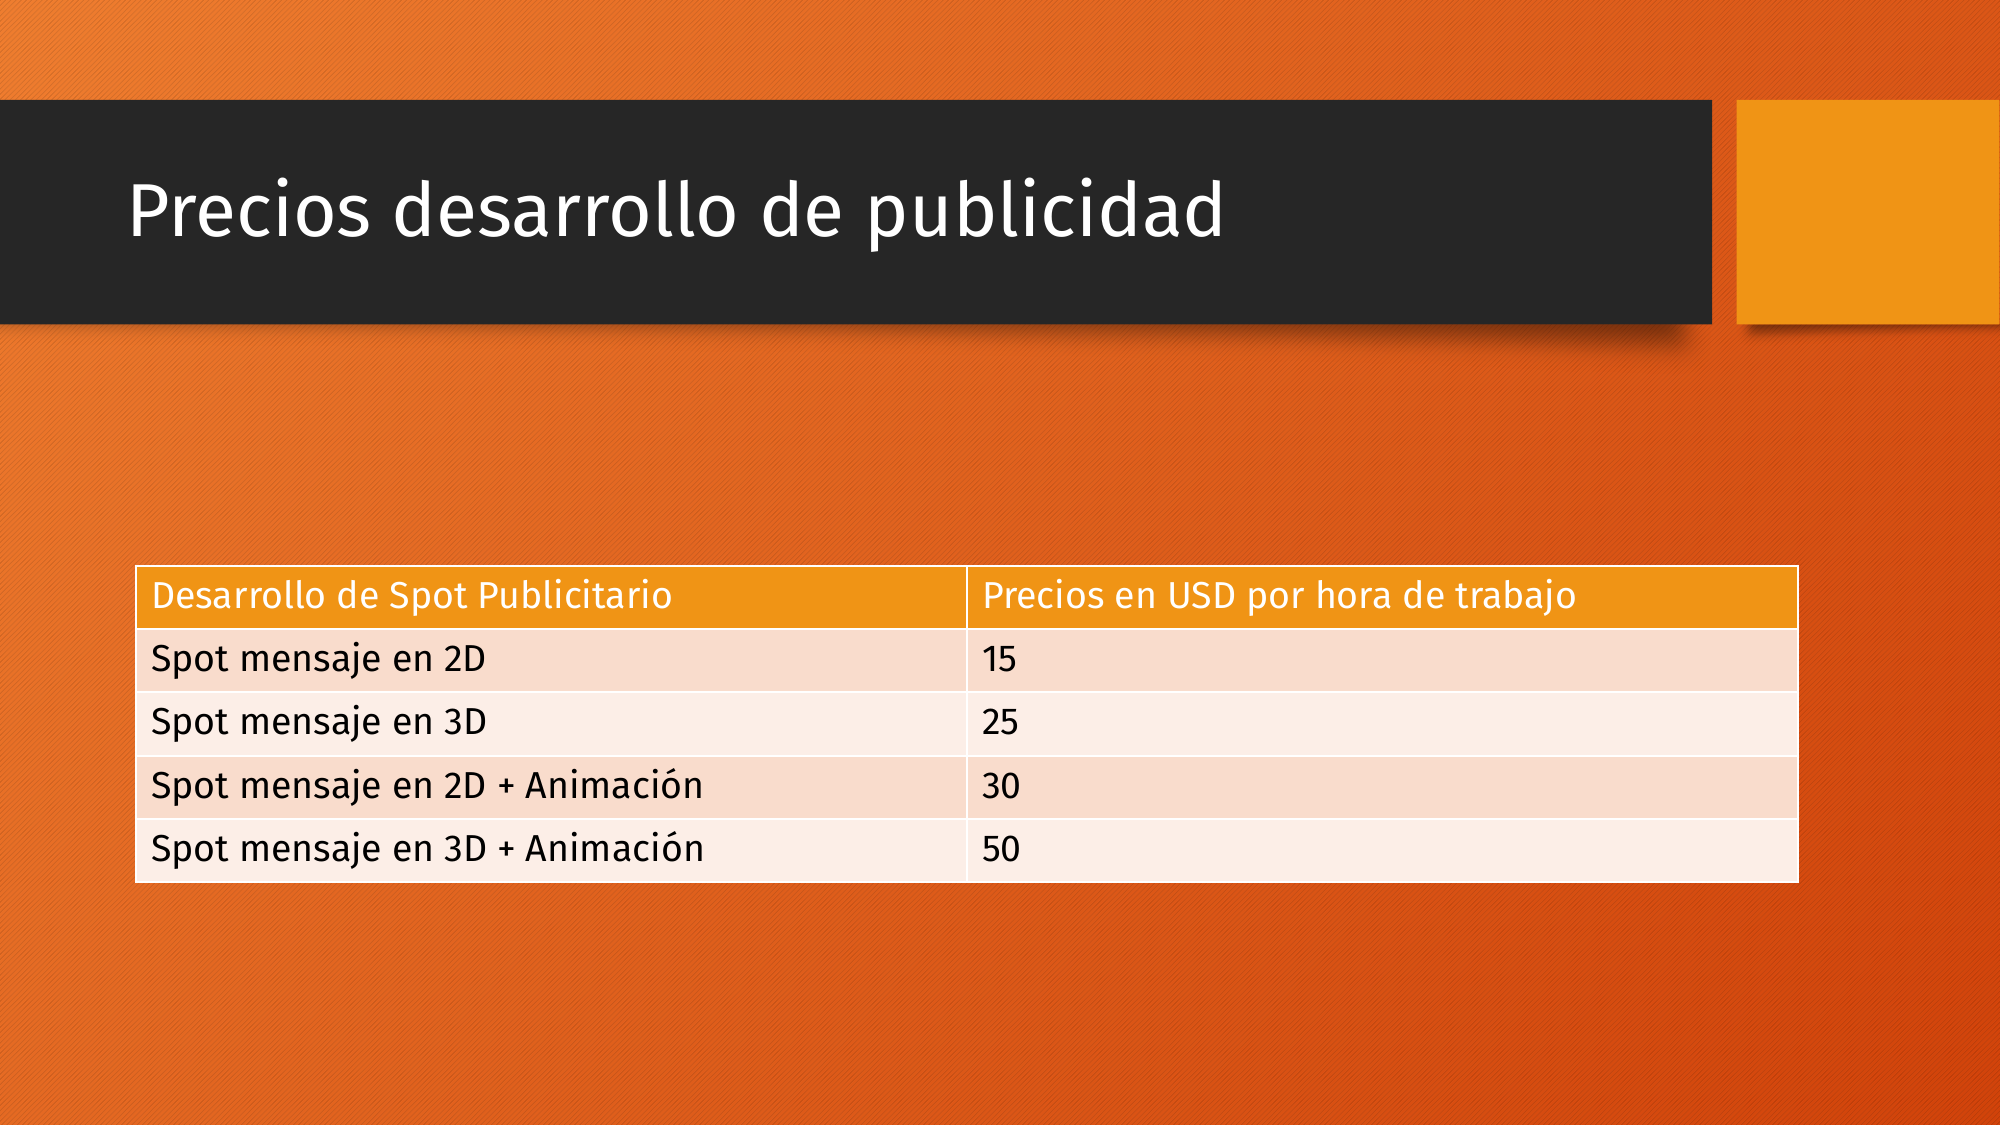

# Precios desarrollo de publicidad
| Desarrollo de Spot Publicitario | Precios en USD por hora de trabajo |
| --- | --- |
| Spot mensaje en 2D | 15 |
| Spot mensaje en 3D | 25 |
| Spot mensaje en 2D + Animación | 30 |
| Spot mensaje en 3D + Animación | 50 |